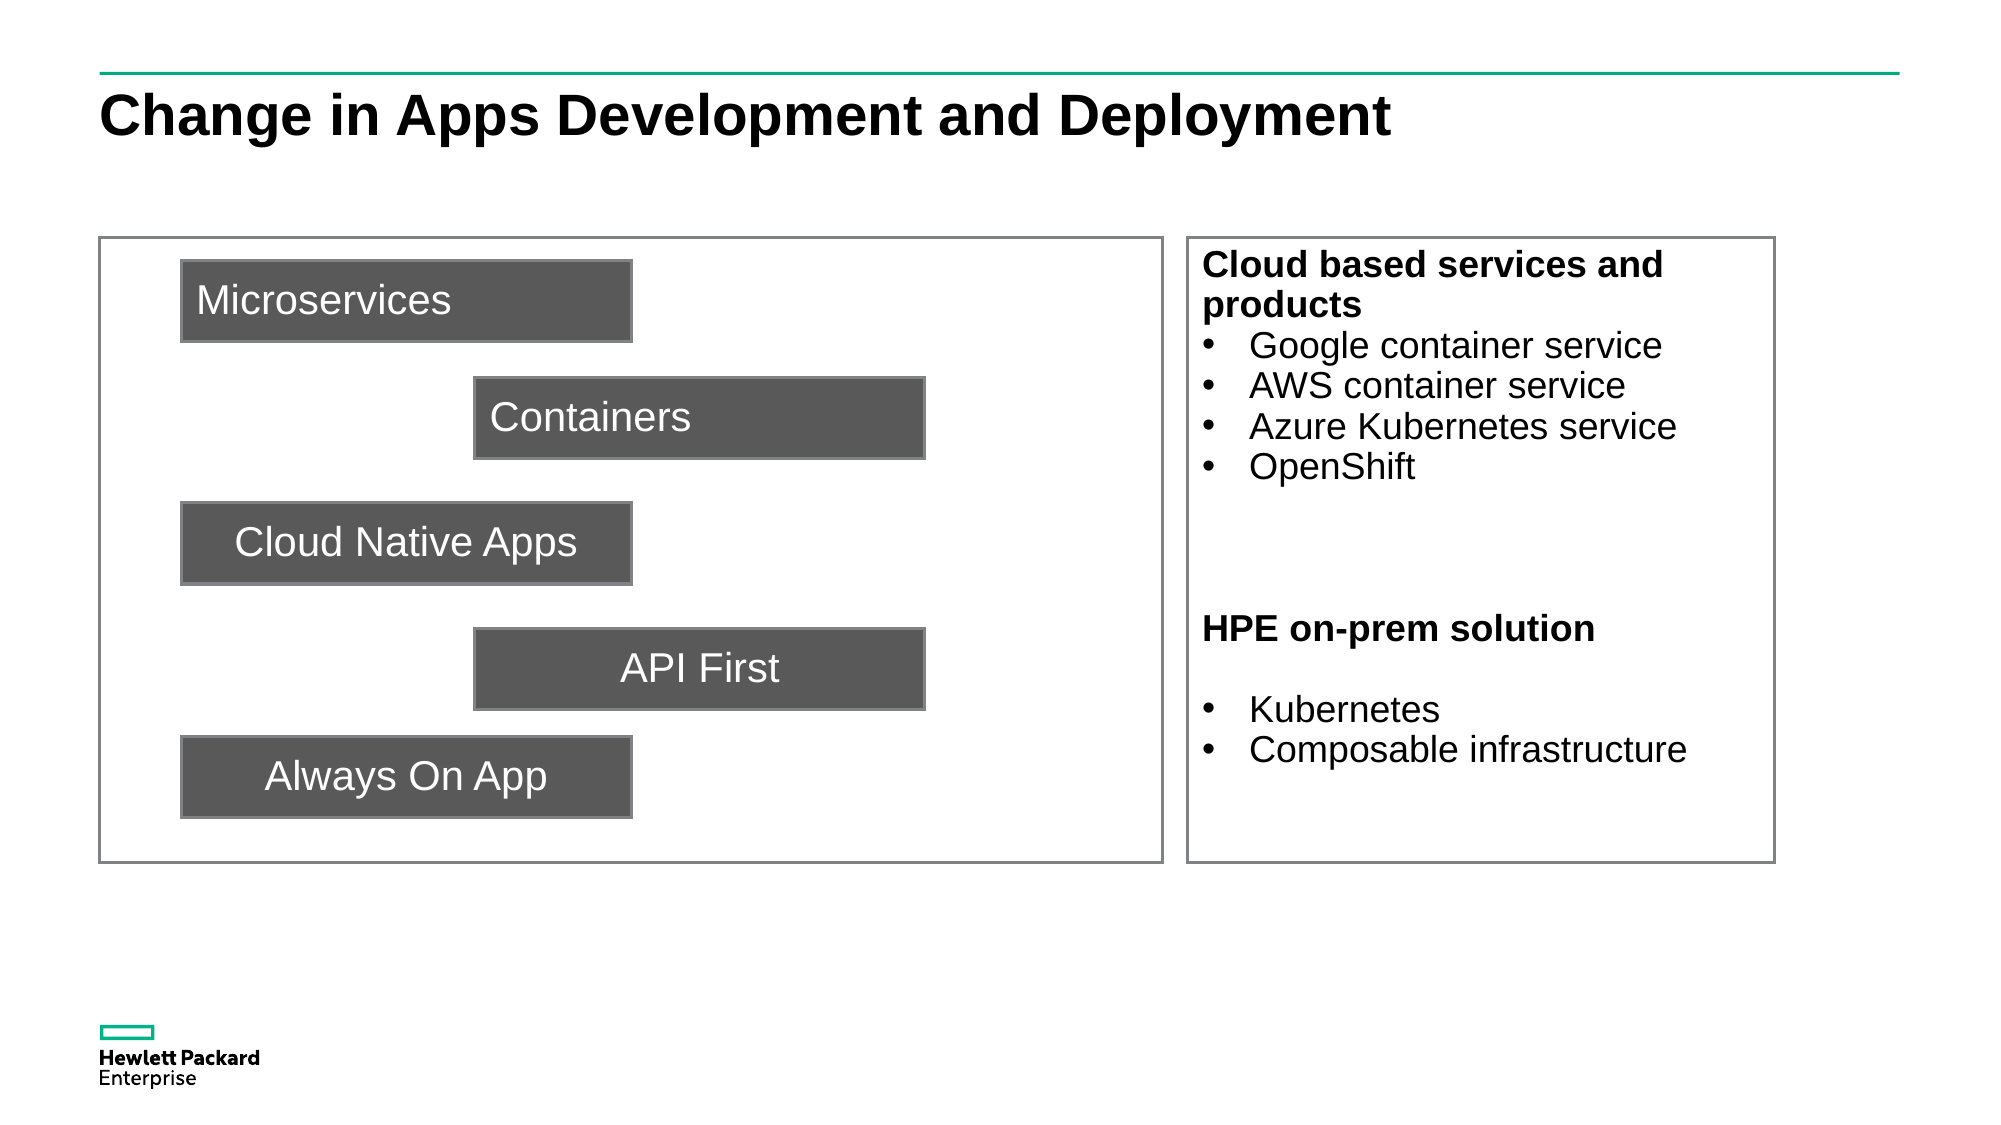

# Change in Apps Development and Deployment

Cloud based services and products
Google container service
AWS container service
Azure Kubernetes service
OpenShift

HPE on-prem solution

Kubernetes
Composable infrastructure

Microservices
Containers
Cloud Native Apps
API First
Always On App